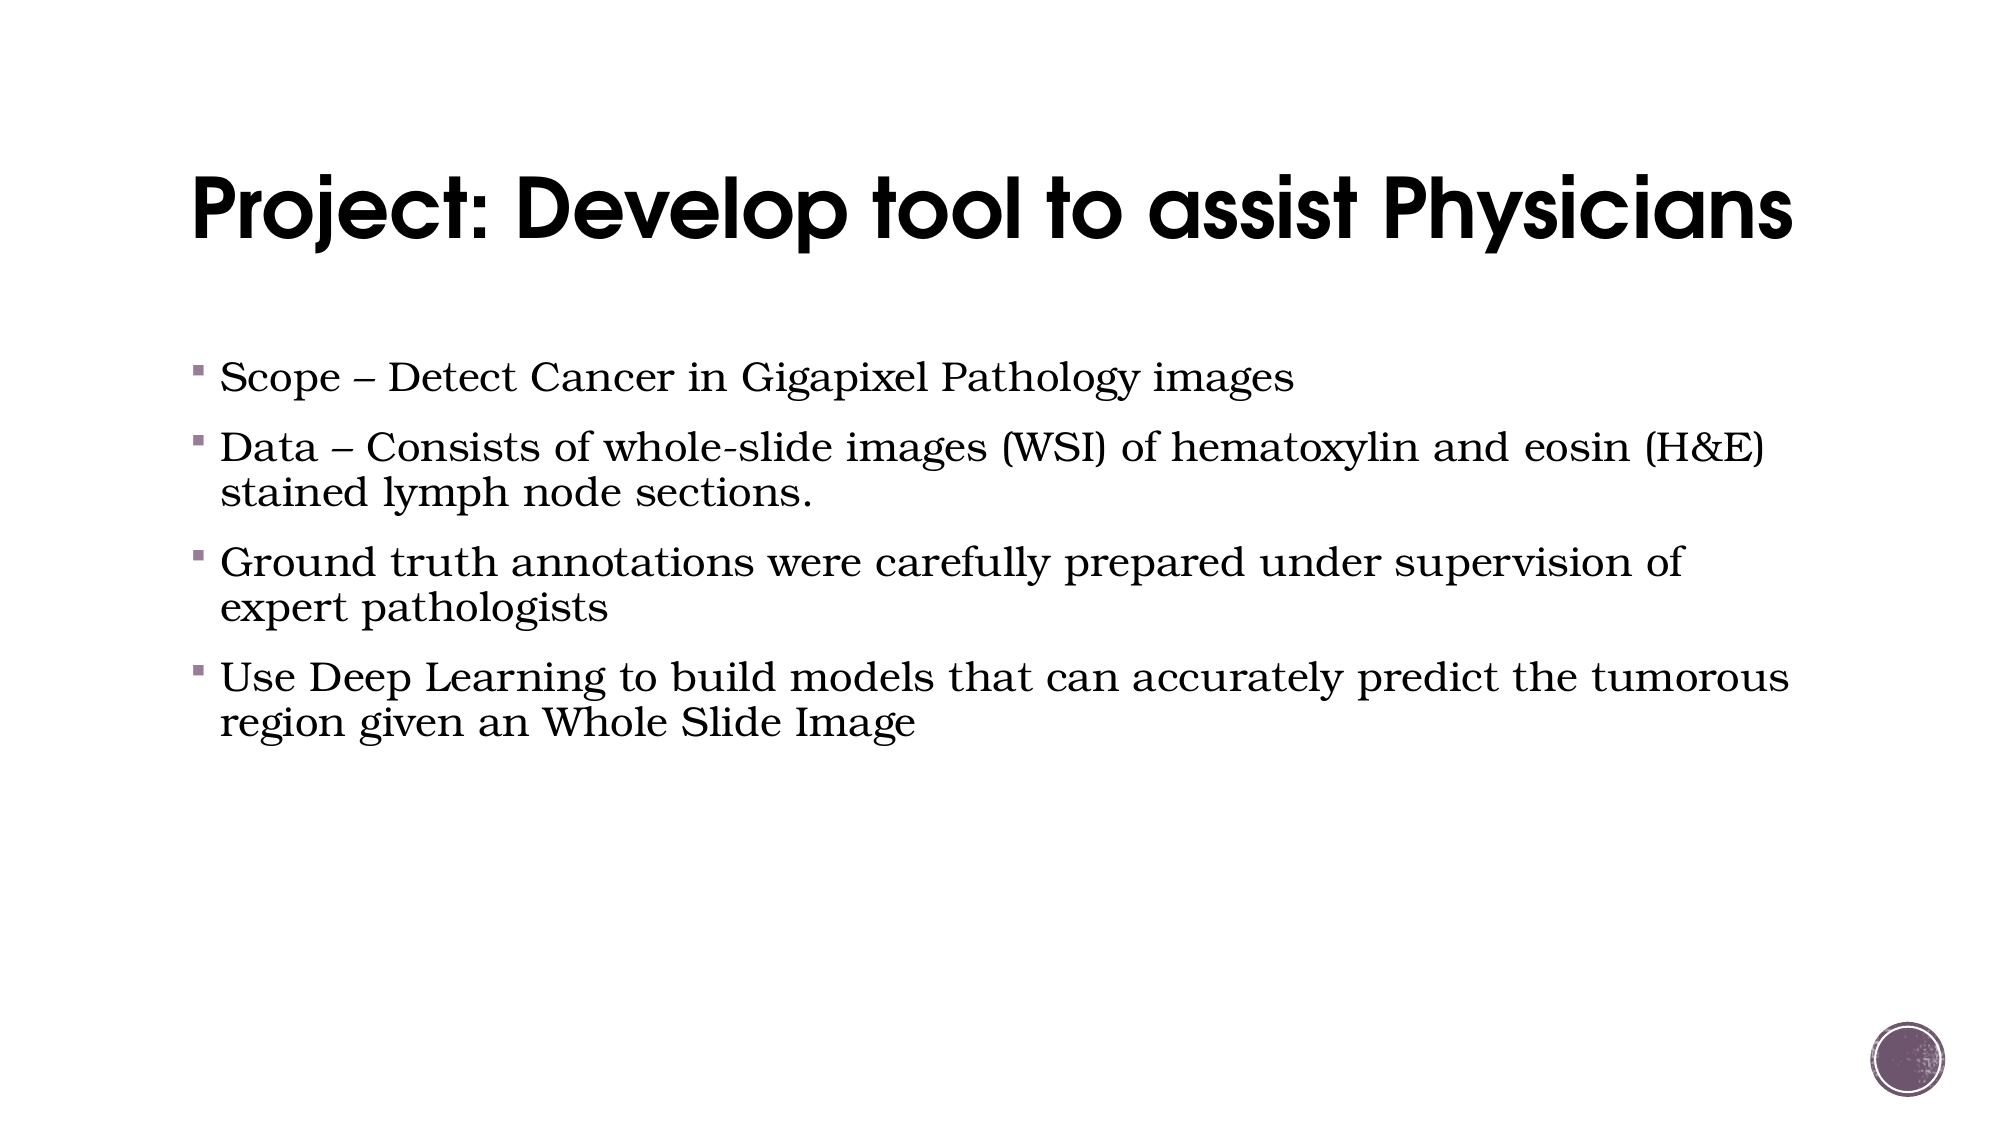

# Project: Develop tool to assist Physicians
Scope – Detect Cancer in Gigapixel Pathology images
Data – Consists of whole-slide images (WSI) of hematoxylin and eosin (H&E) stained lymph node sections.
Ground truth annotations were carefully prepared under supervision of expert pathologists
Use Deep Learning to build models that can accurately predict the tumorous region given an Whole Slide Image